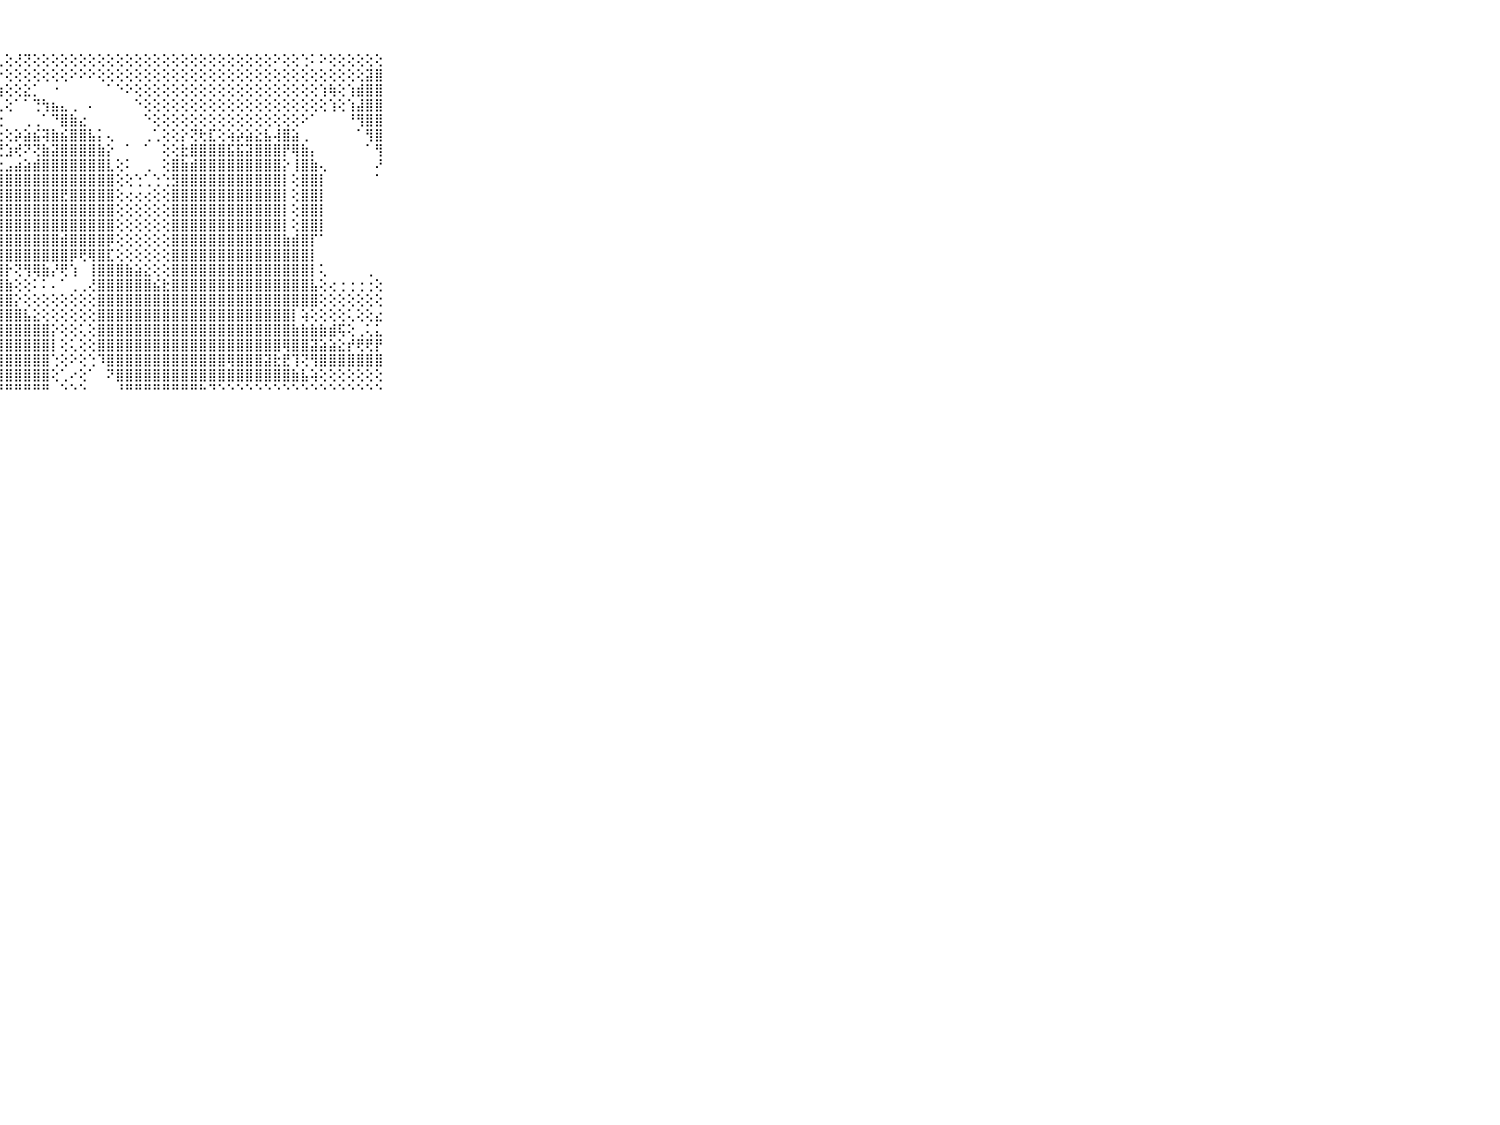

⠀⠀⠀⠀⠀⠀⠀⠀⠀⠀⠀⢕⢵⡵⢵⢟⣿⣿⣷⡿⣿⣽⣿⣿⣟⣻⣿⢇⢕⢜⢝⢕⢕⢕⢕⢕⢕⢕⢕⢕⢕⢕⢕⢕⢕⢕⢕⢕⢕⢕⢕⢕⢕⢕⢕⢕⢕⠕⢕⢕⢑⠅⠕⢕⢕⢕⢕⢕⢕⠀⠀⠀⠀⠀⠀⠀⠀⠀⠀⠀⠀
⠀⠀⠀⠀⠀⠀⠀⠀⠀⠀⠀⣿⡇⢕⣵⣾⣿⣷⣿⣿⣿⣿⢿⢷⣼⣽⣷⡕⢕⢕⢕⢕⢕⢕⢕⠕⠕⠕⢕⢕⢕⢕⢕⢕⢕⢕⢕⢕⢕⢕⢕⢕⢕⢕⢕⢕⢕⢕⢕⢕⢕⢕⢕⢕⢕⢕⢕⣽⣿⠀⠀⠀⠀⠀⠀⠀⠀⠀⠀⠀⠀
⠀⠀⠀⠀⠀⠀⠀⠀⠀⠀⠀⣿⣿⣿⣿⣿⣿⣿⣿⣿⣿⣿⣿⣿⡿⣿⡿⢷⢕⢕⣕⡁⠀⠐⠀⠀⠀⠀⠀⠁⠑⠕⢕⢕⢕⢕⢕⢕⢕⢕⢕⢕⢕⢕⢕⢕⢕⢕⢕⢕⢕⢕⢱⢷⢕⢱⣾⣿⣿⠀⠀⠀⠀⠀⠀⠀⠀⠀⠀⠀⠀
⠀⠀⠀⠀⠀⠀⠀⠀⠀⠀⠀⣿⣿⣵⣽⣿⣿⣿⣿⣿⣿⣟⣿⣿⣿⣿⣷⢇⢕⠁⠁⢙⢳⣦⣄⢀⠀⠄⠀⠀⠀⠀⠑⢕⢕⢕⢕⢕⢕⢕⢕⢕⢕⢕⢕⢕⢕⢕⢕⢕⢕⢕⢕⢱⢕⢱⣼⣿⣿⠀⠀⠀⠀⠀⠀⠀⠀⠀⠀⠀⠀
⠀⠀⠀⠀⠀⠀⠀⠀⠀⠀⠀⣿⣿⣿⣿⣿⣿⣿⣷⣾⣿⣯⣽⣿⣿⣿⢜⢕⠀⠀⢀⢀⠁⠙⣿⣷⣔⠀⠀⠀⠀⠀⠀⠑⢕⢕⢕⢕⢕⢕⢕⢕⢕⢕⢕⢕⢕⢕⢕⢕⠕⠁⠀⠀⠀⠘⢻⣿⣿⠀⠀⠀⠀⠀⠀⠀⠀⠀⠀⠀⠀
⠀⠀⠀⠀⠀⠀⠀⠀⠀⠀⠀⣿⣿⣿⣿⣿⣿⣿⣿⣿⣿⣿⣿⣿⣿⣷⢏⢕⢕⡵⣵⣮⢽⣷⣮⣿⣿⣧⡅⢄⠀⠀⠀⢀⢁⢕⢕⡕⢝⢗⣏⢕⢵⡵⣵⣕⣧⢼⣿⣵⢀⠀⠀⠀⠀⠀⠁⢻⣿⠀⠀⠀⠀⠀⠀⠀⠀⠀⠀⠀⠀
⠀⠀⠀⠀⠀⠀⠀⠀⠀⠀⠀⣿⣿⣿⣿⣿⣿⢿⣿⣿⣿⣿⣿⣯⣿⢏⢕⢞⣱⢞⠝⢝⣷⣽⣿⣿⣿⣿⣷⡕⠀⠁⠀⠁⠀⢕⢕⣗⣿⣿⣿⣿⣯⣯⣽⣿⣿⣿⡟⢿⣷⡄⠀⠀⠀⠀⠀⠁⢻⠀⠀⠀⠀⠀⠀⠀⠀⠀⠀⠀⠀
⠀⠀⠀⠀⠀⠀⠀⠀⠀⠀⠀⣿⣿⣯⣽⣿⣿⣿⣿⣿⣿⣿⣾⣿⢇⢕⢕⢕⣠⣴⣵⣾⣿⣿⣿⣿⣿⣿⣿⣇⢕⠅⠀⢀⠀⢕⣿⣷⣾⣿⣿⣿⣿⣿⣿⣿⣿⣿⡕⢸⣿⣷⢄⠀⠀⠀⠀⠀⠜⠀⠀⠀⠀⠀⠀⠀⠀⠀⠀⠀⠀
⠀⠀⠀⠀⠀⠀⠀⠀⠀⠀⠀⣿⣿⣿⣿⣿⣿⣿⣿⣿⣿⣿⣿⣿⡜⢝⣣⣿⣿⣿⣿⣿⣿⣿⣿⣿⣿⣿⣿⣿⢕⢕⢑⢁⢑⢑⣻⣿⣿⣿⣿⣿⣿⣿⣿⣿⣿⣿⡇⢕⣿⣿⡇⠀⠀⠀⠀⠀⠁⠀⠀⠀⠀⠀⠀⠀⠀⠀⠀⠀⠀
⠀⠀⠀⠀⠀⠀⠀⠀⠀⠀⠀⣿⣿⣿⣿⣿⣿⣿⣿⣿⣿⣿⣿⣿⣿⡕⢹⣿⣿⣿⣿⣿⣿⣿⣟⣿⣿⣿⣿⣿⢕⢔⢔⢔⢕⢕⣿⣿⣿⣿⣿⣿⣿⣿⣿⣿⣿⣿⡇⢕⣿⣿⡇⠀⠀⠀⠀⠀⠀⠀⠀⠀⠀⠀⠀⠀⠀⠀⠀⠀⠀
⠀⠀⠀⠀⠀⠀⠀⠀⠀⠀⠀⣿⣿⣿⣿⣿⣿⣿⣿⣿⣿⣿⣿⣿⣿⣷⣕⣿⣿⣿⣿⣿⣿⣿⣿⣿⣿⣿⣿⣿⢕⢕⢕⢕⢕⢕⣿⣿⣿⣿⣿⣿⣿⣿⣿⣿⣿⣿⡇⢕⣿⣿⡇⠀⠀⠀⠀⠀⠀⠀⠀⠀⠀⠀⠀⠀⠀⠀⠀⠀⠀
⠀⠀⠀⠀⠀⠀⠀⠀⠀⠀⠀⣿⣿⣿⣻⣿⣿⣿⣿⣿⣿⣿⣿⣿⣿⣿⣿⣿⣿⣿⣿⣿⣿⣿⣿⣿⣿⣿⣿⣿⢕⢕⢕⢕⢕⢕⣿⣿⣿⣿⣿⣿⣿⣿⣿⣿⣿⣿⡇⢕⣿⣿⡇⠀⠀⠀⠀⠀⠀⠀⠀⠀⠀⠀⠀⠀⠀⠀⠀⠀⠀
⠀⠀⠀⠀⠀⠀⠀⠀⠀⠀⠀⣿⣿⣿⡿⣿⣿⢿⣿⣿⣾⣿⣿⣿⣿⣿⣿⣿⣿⣿⣿⣿⣿⣿⣾⣿⣿⣿⣿⡿⢕⢕⢕⢕⢕⢕⣿⣿⣿⣿⣿⣿⣿⣿⣿⣿⣿⣿⣷⣾⣿⡏⠁⠀⠀⠀⠀⠀⠀⠀⠀⠀⠀⠀⠀⠀⠀⠀⠀⠀⠀
⠀⠀⠀⠀⠀⠀⠀⠀⠀⠀⠀⣿⣷⣾⣷⣿⣿⣿⣿⢿⣿⣿⢿⣿⣿⣿⣿⣿⣿⣿⣿⣿⣿⣿⣿⡿⢟⢿⣿⣏⢕⢕⢕⢕⢕⢕⣿⣿⣿⣿⣿⣿⣿⣿⣿⣿⣿⣿⣿⣿⣿⡇⠀⠀⠀⠀⠀⠀⠀⠀⠀⠀⠀⠀⠀⠀⠀⠀⠀⠀⠀
⠀⠀⠀⠀⠀⠀⠀⠀⠀⠀⠀⣿⣿⣿⣿⣷⣾⣿⣿⣿⣷⣿⣿⣿⣿⣿⣿⣿⡗⢝⢻⢿⣷⡜⢟⢱⠀⢸⣿⣿⣿⣷⣵⣕⢕⢕⣿⣿⣿⣿⣿⣿⣿⣿⣿⣿⣿⣿⣿⣿⣿⡇⢅⠀⠀⠀⠀⢀⠀⠀⠀⠀⠀⠀⠀⠀⠀⠀⠀⠀⠀
⠀⠀⠀⠀⠀⠀⠀⠀⠀⠀⠀⣿⣿⣿⣿⣿⣿⣿⣿⣿⣿⣿⣿⣿⣿⣿⣿⣿⣷⢕⢕⠅⠅⠄⠁⢀⢀⢜⣿⣿⣿⣿⣿⣿⣮⣗⣿⣿⣿⣿⣿⣿⣿⣿⣿⣿⣿⣿⣿⣿⣿⣧⢕⢔⢐⢐⢐⢐⢕⠀⠀⠀⠀⠀⠀⠀⠀⠀⠀⠀⠀
⠀⠀⠀⠀⠀⠀⠀⠀⠀⠀⠀⣿⣿⣿⣿⣿⣿⣿⣿⣿⣿⣿⣿⣿⣿⣿⣿⣿⣿⡕⢕⢕⢕⢕⢕⢕⢕⢕⣿⣿⣿⣿⣿⣿⣿⣿⣿⣿⣿⣿⣿⣿⣿⣿⣿⣿⣿⣿⣿⣿⣿⣿⢕⢕⢕⢕⢕⢕⢕⠀⠀⠀⠀⠀⠀⠀⠀⠀⠀⠀⠀
⠀⠀⠀⠀⠀⠀⠀⠀⠀⠀⠀⣿⣿⣿⣿⣿⣿⣿⣿⣿⣿⣿⣿⣿⣿⣿⣿⣿⣿⣿⣧⣕⢕⢕⢕⢕⢕⢕⣿⣿⣿⣿⣿⣿⣿⣿⣿⣿⣿⣿⣿⣿⣿⣿⣿⣿⣿⣿⣿⡇⢵⢕⢕⢕⢕⢅⢕⢕⣔⠀⠀⠀⠀⠀⠀⠀⠀⠀⠀⠀⠀
⠀⠀⠀⠀⠀⠀⠀⠀⠀⠀⠀⣿⣿⣿⣿⣿⣿⣿⣿⣿⣿⣿⣿⣿⣿⣿⣿⣿⣿⣿⣿⣿⣿⡕⢕⢕⢅⢕⣿⣿⣿⣿⣿⣿⣿⣿⣿⣿⣿⣿⣿⣿⣿⣿⣿⣿⣿⣿⣿⣷⣷⣷⣷⣾⢯⢕⢀⢅⣅⠀⠀⠀⠀⠀⠀⠀⠀⠀⠀⠀⠀
⠀⠀⠀⠀⠀⠀⠀⠀⠀⠀⠀⣿⣿⣿⣿⣿⣿⣿⣿⣿⣿⣿⣿⣿⣿⣿⣿⣿⣿⣿⣿⣿⣿⡇⢕⢅⢕⢕⣿⣿⣿⣿⣿⣿⣿⣿⣿⣿⣿⣿⣿⣿⣿⣿⣿⣿⣿⣿⢿⣿⣿⣽⣵⣵⣕⡞⢟⢟⡟⠀⠀⠀⠀⠀⠀⠀⠀⠀⠀⠀⠀
⠀⠀⠀⠀⠀⠀⠀⠀⠀⠀⠀⣿⣿⣿⣿⣿⣿⣿⣿⣿⣿⣿⣿⣿⣿⣿⣿⣿⣿⣿⣿⣿⣿⢑⢕⠕⢕⢑⠹⣿⣿⣿⣿⣿⣿⣿⣿⣿⣿⣿⣿⣿⢿⣿⣿⣿⣽⣗⣟⢹⢝⢻⣿⣿⣿⣿⣿⣿⣿⠀⠀⠀⠀⠀⠀⠀⠀⠀⠀⠀⠀
⠀⠀⠀⠀⠀⠀⠀⠀⠀⠀⠀⣿⣿⣿⣿⣿⣿⣿⣿⣿⣿⣿⣿⣿⣿⣿⣿⣿⣿⣿⣿⣿⣿⢕⢁⠔⢕⠁⠀⠝⣿⣿⣿⣿⣿⣿⣿⣿⣿⣿⣿⣿⣿⣿⣿⣿⣿⣿⣿⣷⣧⢵⢕⢕⢕⢕⢕⢕⢕⠀⠀⠀⠀⠀⠀⠀⠀⠀⠀⠀⠀
⠀⠀⠀⠀⠀⠀⠀⠀⠀⠀⠀⠛⠛⠛⠛⠛⠛⠛⠛⠛⠛⠛⠛⠛⠛⠛⠛⠛⠛⠛⠛⠛⠛⠀⠑⠑⠑⠀⠀⠀⠘⠛⠛⠛⠛⠛⠛⠛⠛⠓⠙⠑⠑⠑⠑⠑⠑⠑⠑⠑⠑⠑⠑⠑⠑⠑⠑⠑⠑⠀⠀⠀⠀⠀⠀⠀⠀⠀⠀⠀⠀